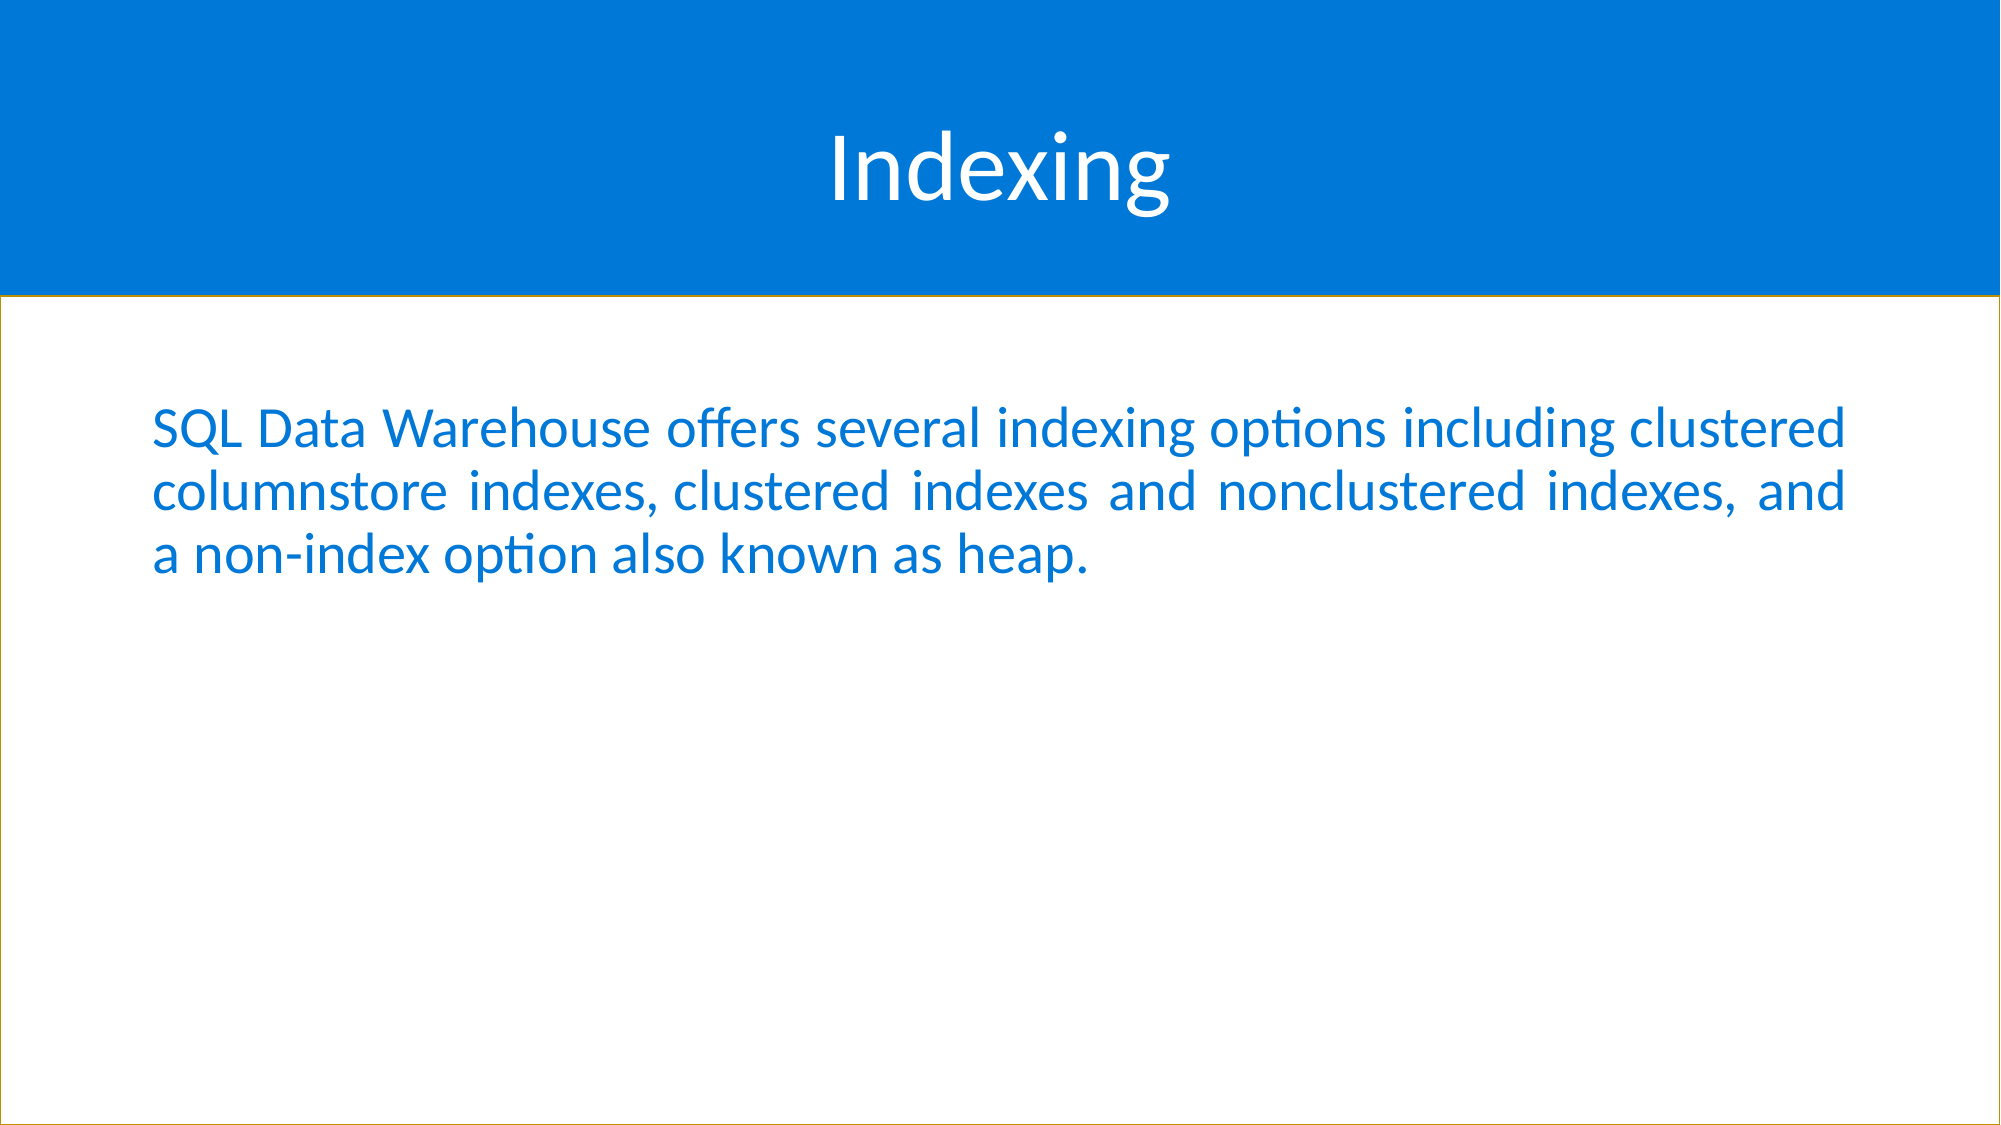

# Indexing

SQL Data Warehouse offers several indexing options including clustered columnstore indexes, clustered indexes and nonclustered indexes, and a non-index option also known as heap.